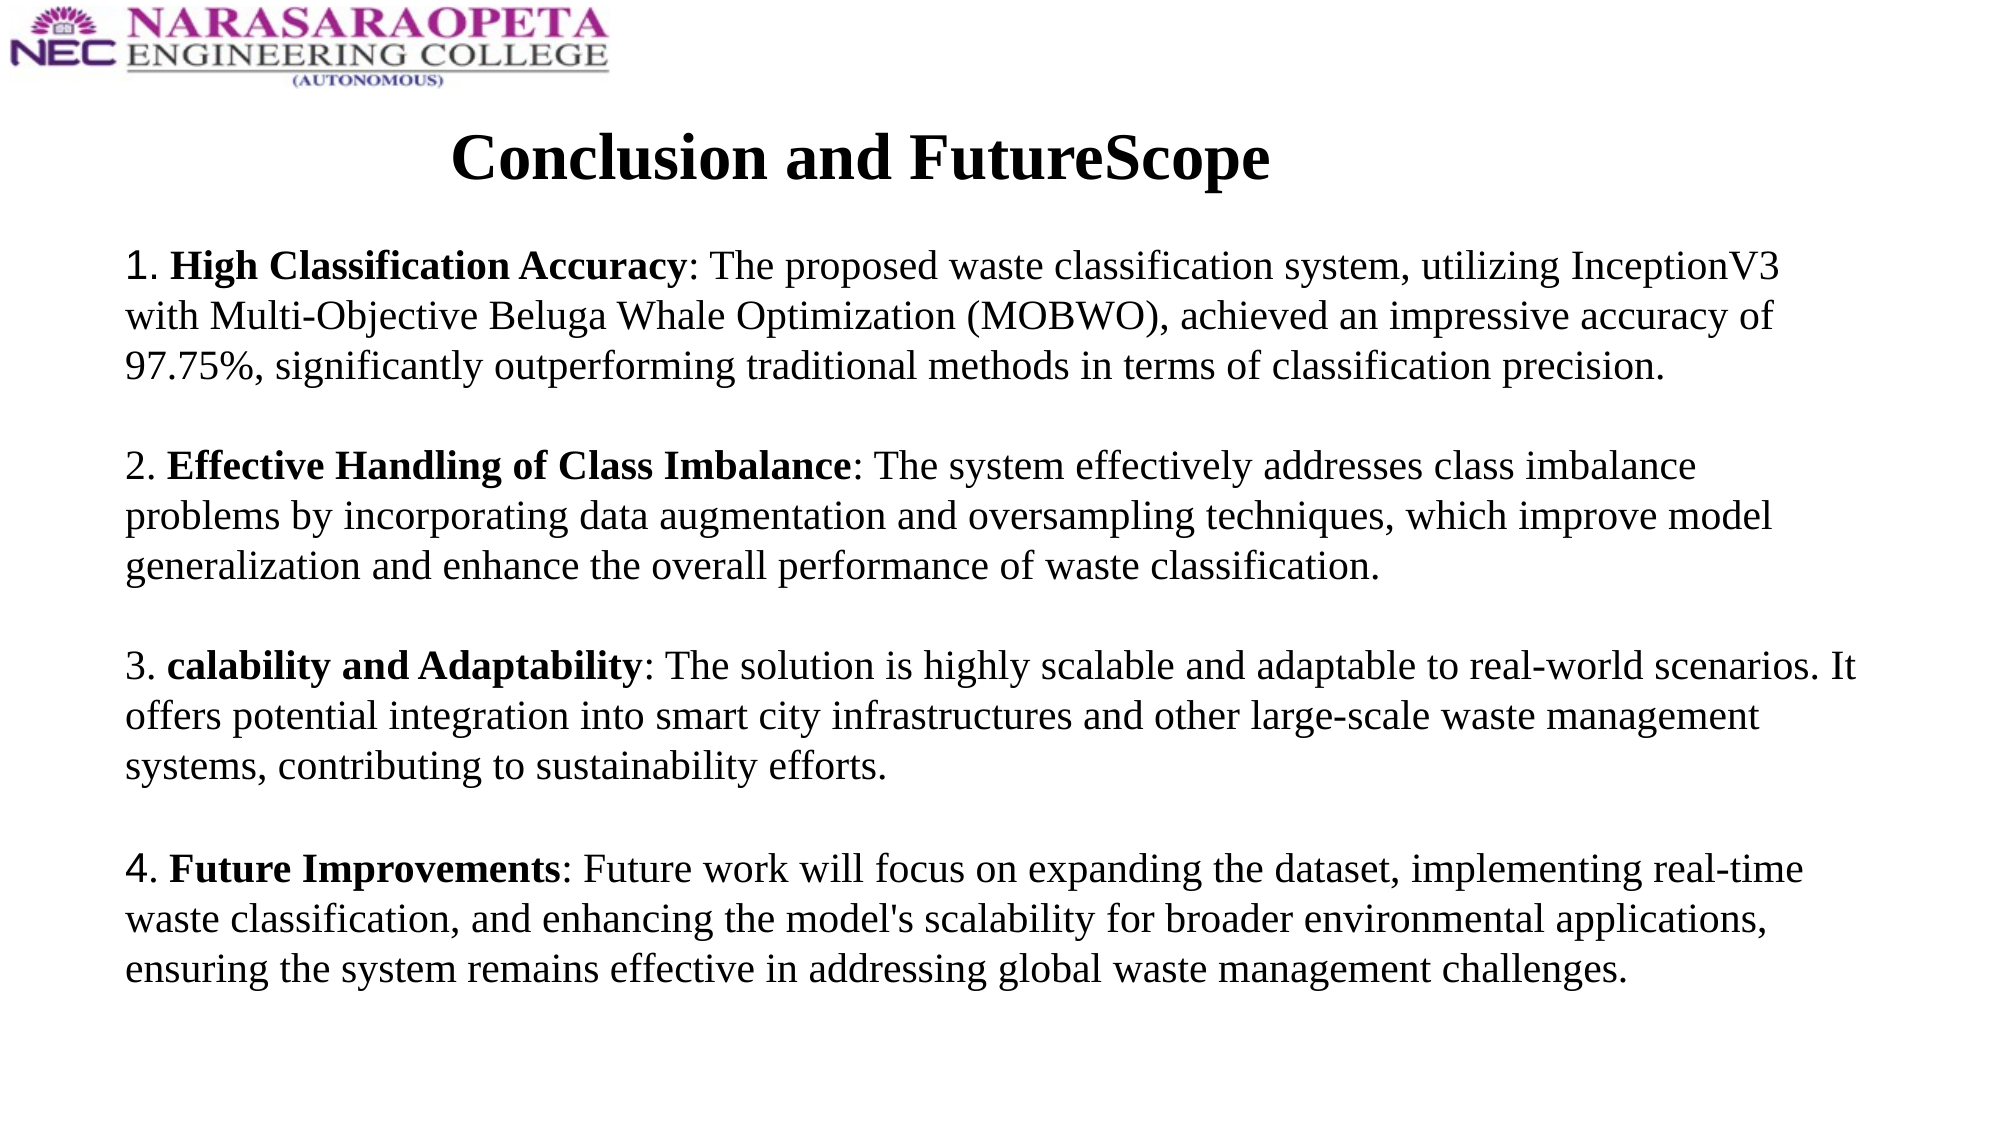

# Conclusion and FutureScope
1. High Classification Accuracy: The proposed waste classification system, utilizing InceptionV3 with Multi-Objective Beluga Whale Optimization (MOBWO), achieved an impressive accuracy of 97.75%, significantly outperforming traditional methods in terms of classification precision.

2. Effective Handling of Class Imbalance: The system effectively addresses class imbalance problems by incorporating data augmentation and oversampling techniques, which improve model generalization and enhance the overall performance of waste classification.

3. calability and Adaptability: The solution is highly scalable and adaptable to real-world scenarios. It offers potential integration into smart city infrastructures and other large-scale waste management systems, contributing to sustainability efforts.

4. Future Improvements: Future work will focus on expanding the dataset, implementing real-time waste classification, and enhancing the model's scalability for broader environmental applications, ensuring the system remains effective in addressing global waste management challenges.